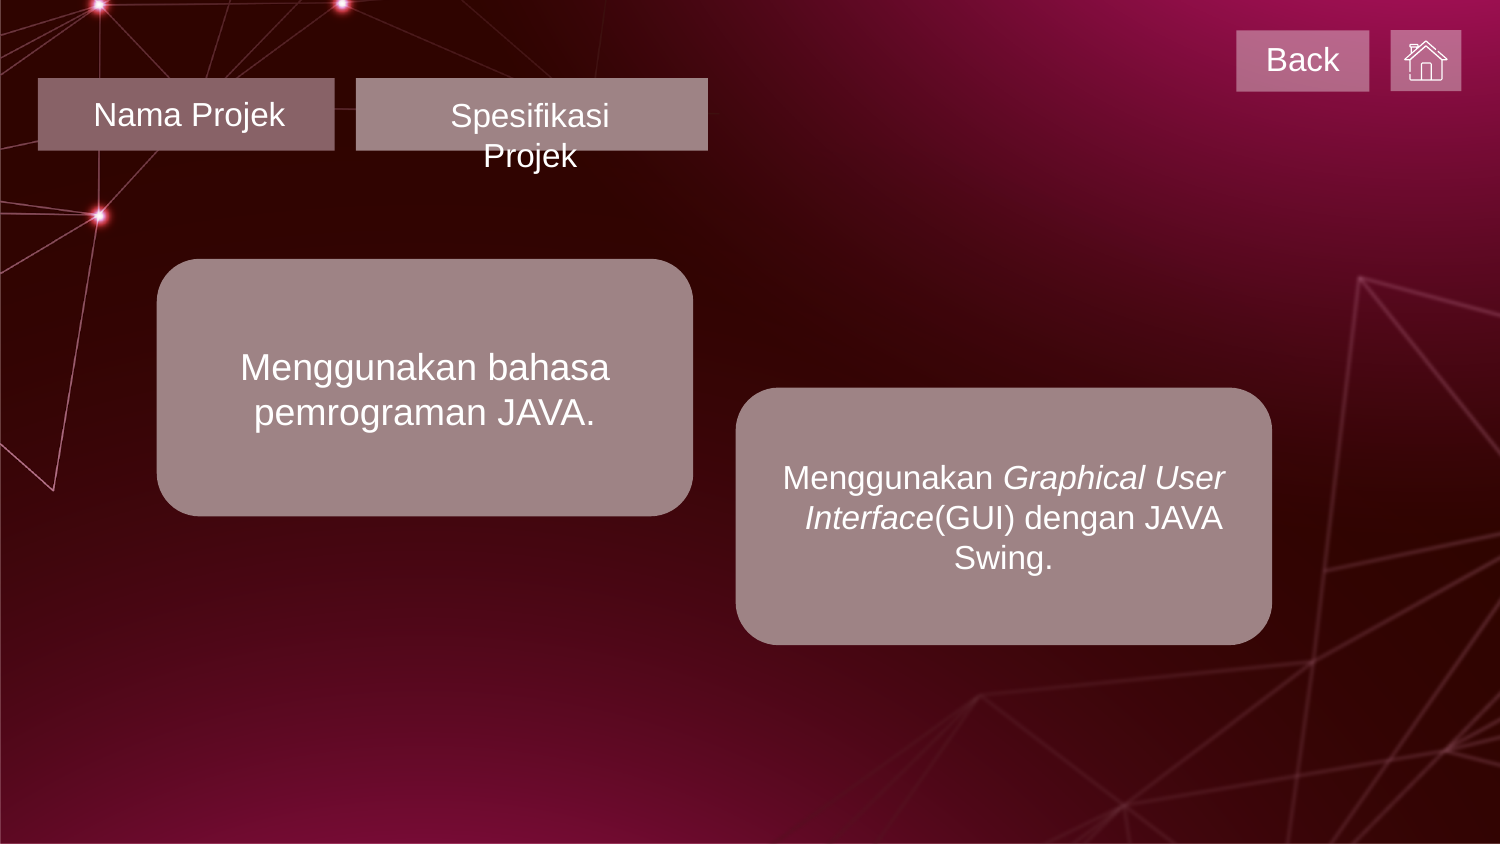

Back

Nama Projek

Spesifikasi Projek
Menggunakan bahasa pemrograman JAVA.
Menggunakan Graphical User
  Interface(GUI) dengan JAVA Swing.